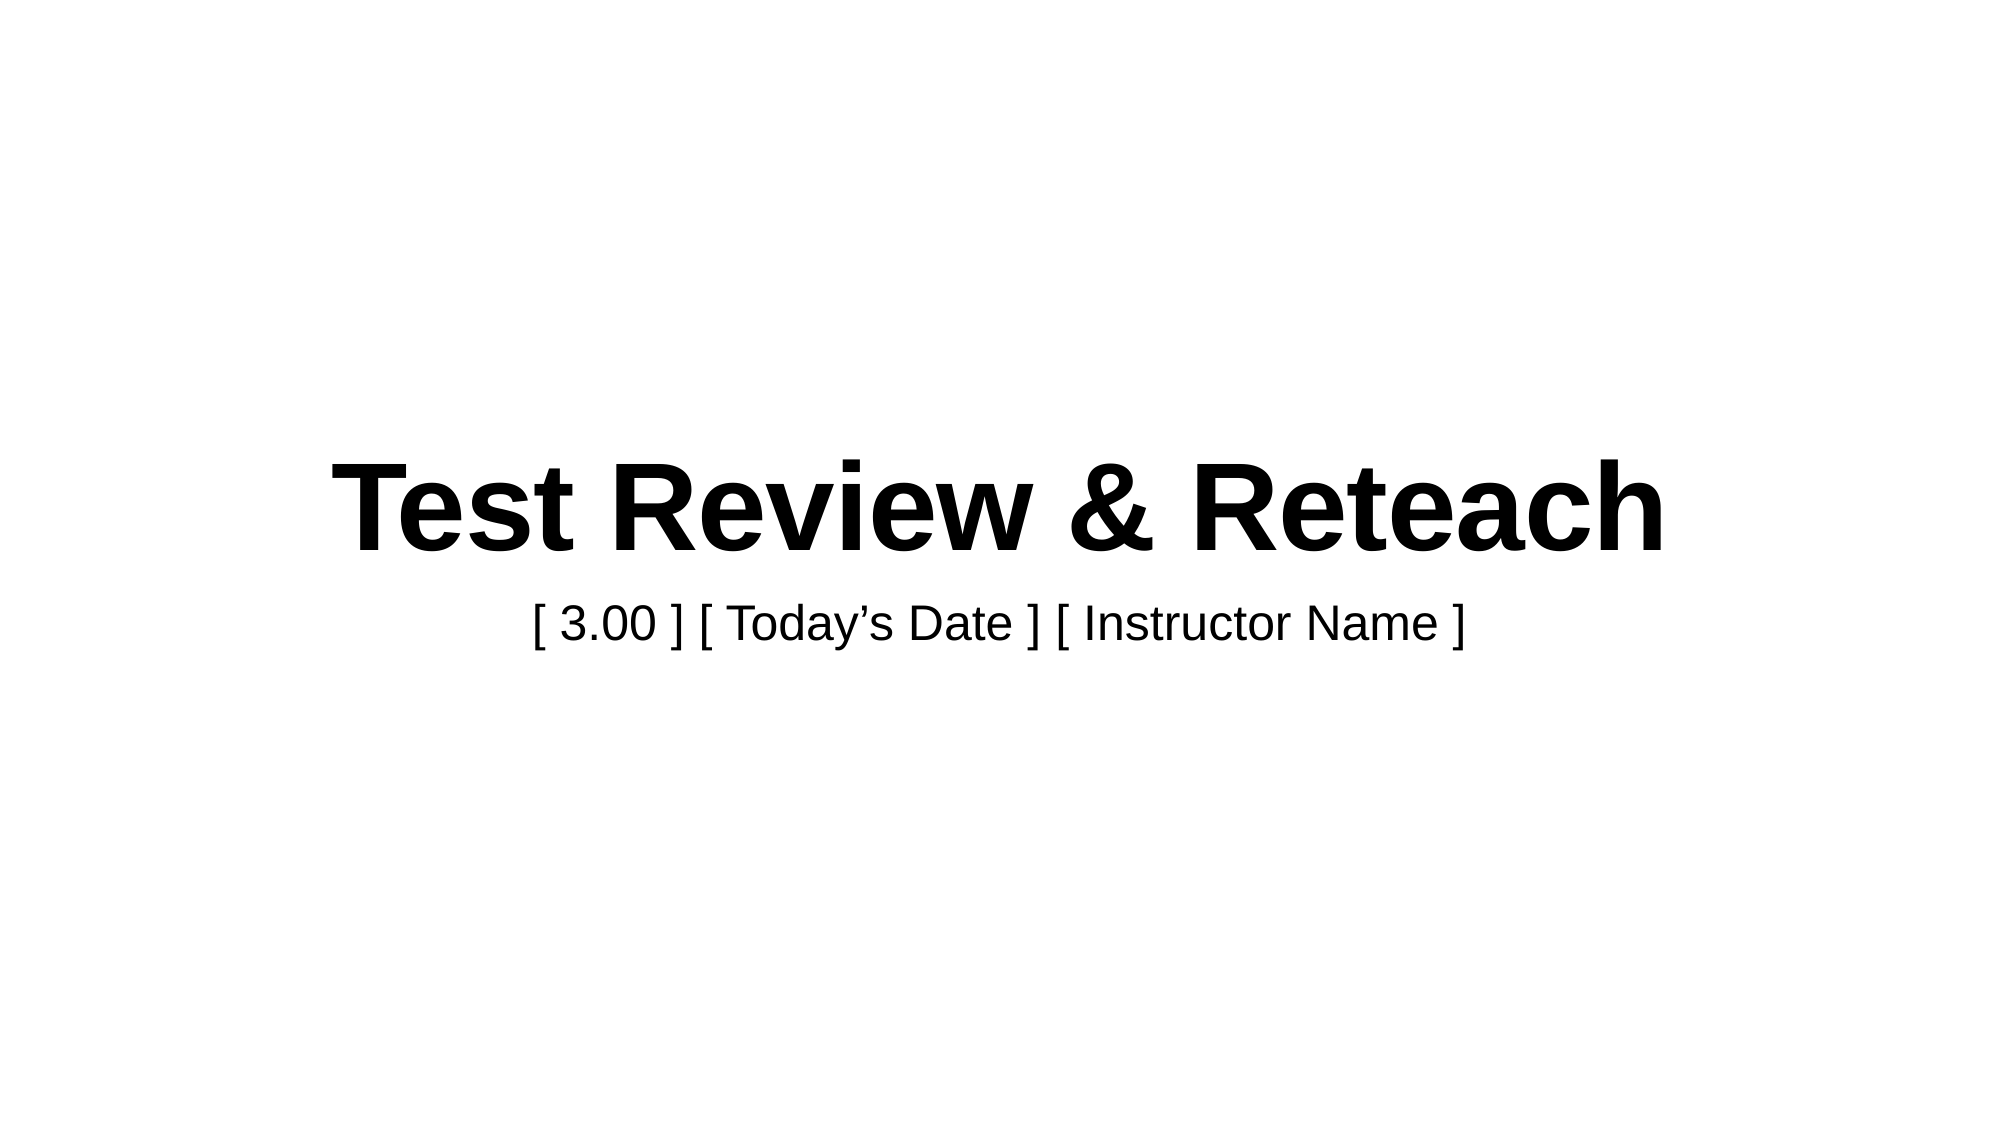

# Test Review & Reteach
[ 3.00 ] [ Today’s Date ] [ Instructor Name ]